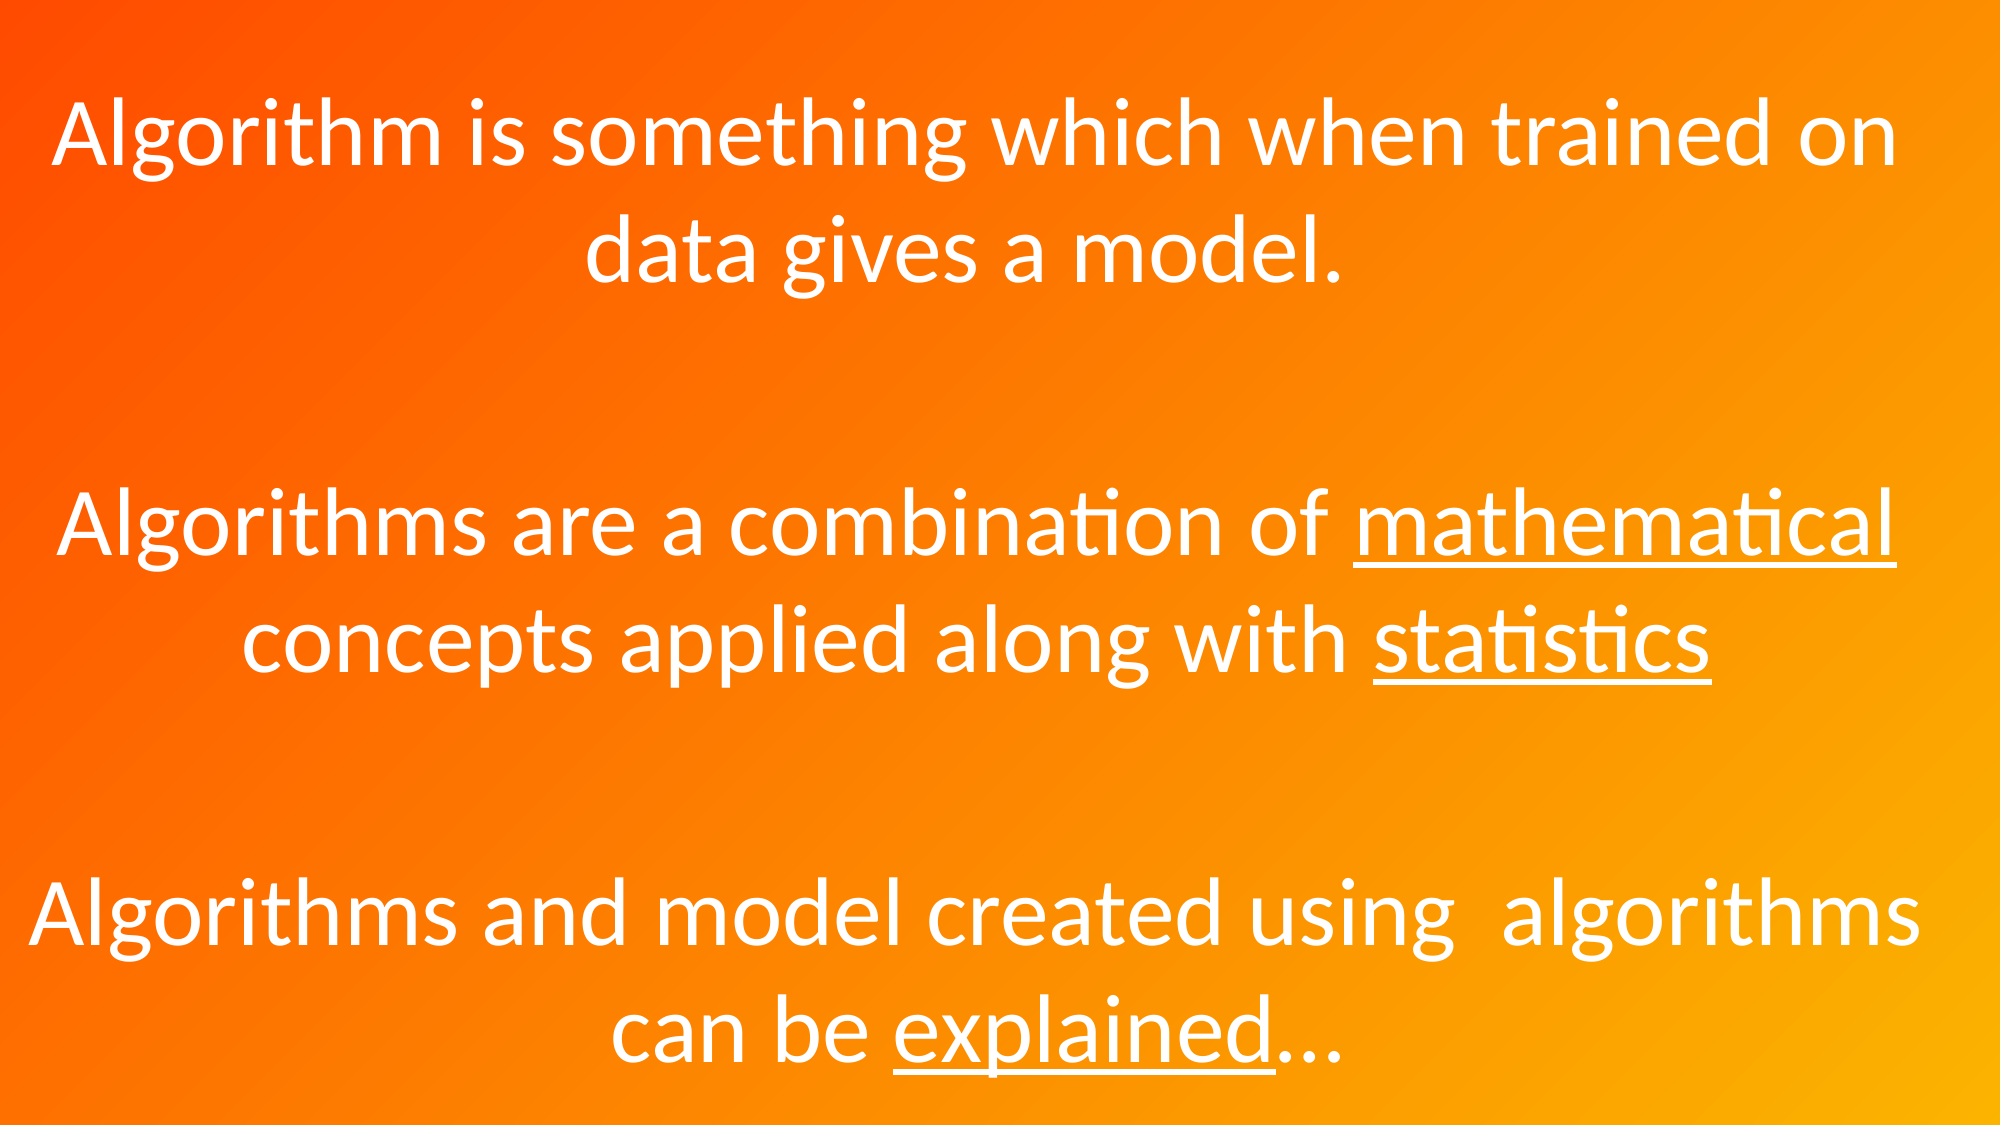

Algorithm is something which when trained on data gives a model.

Algorithms are a combination of mathematical concepts applied along with statistics

Algorithms and model created using  algorithms can be explained…